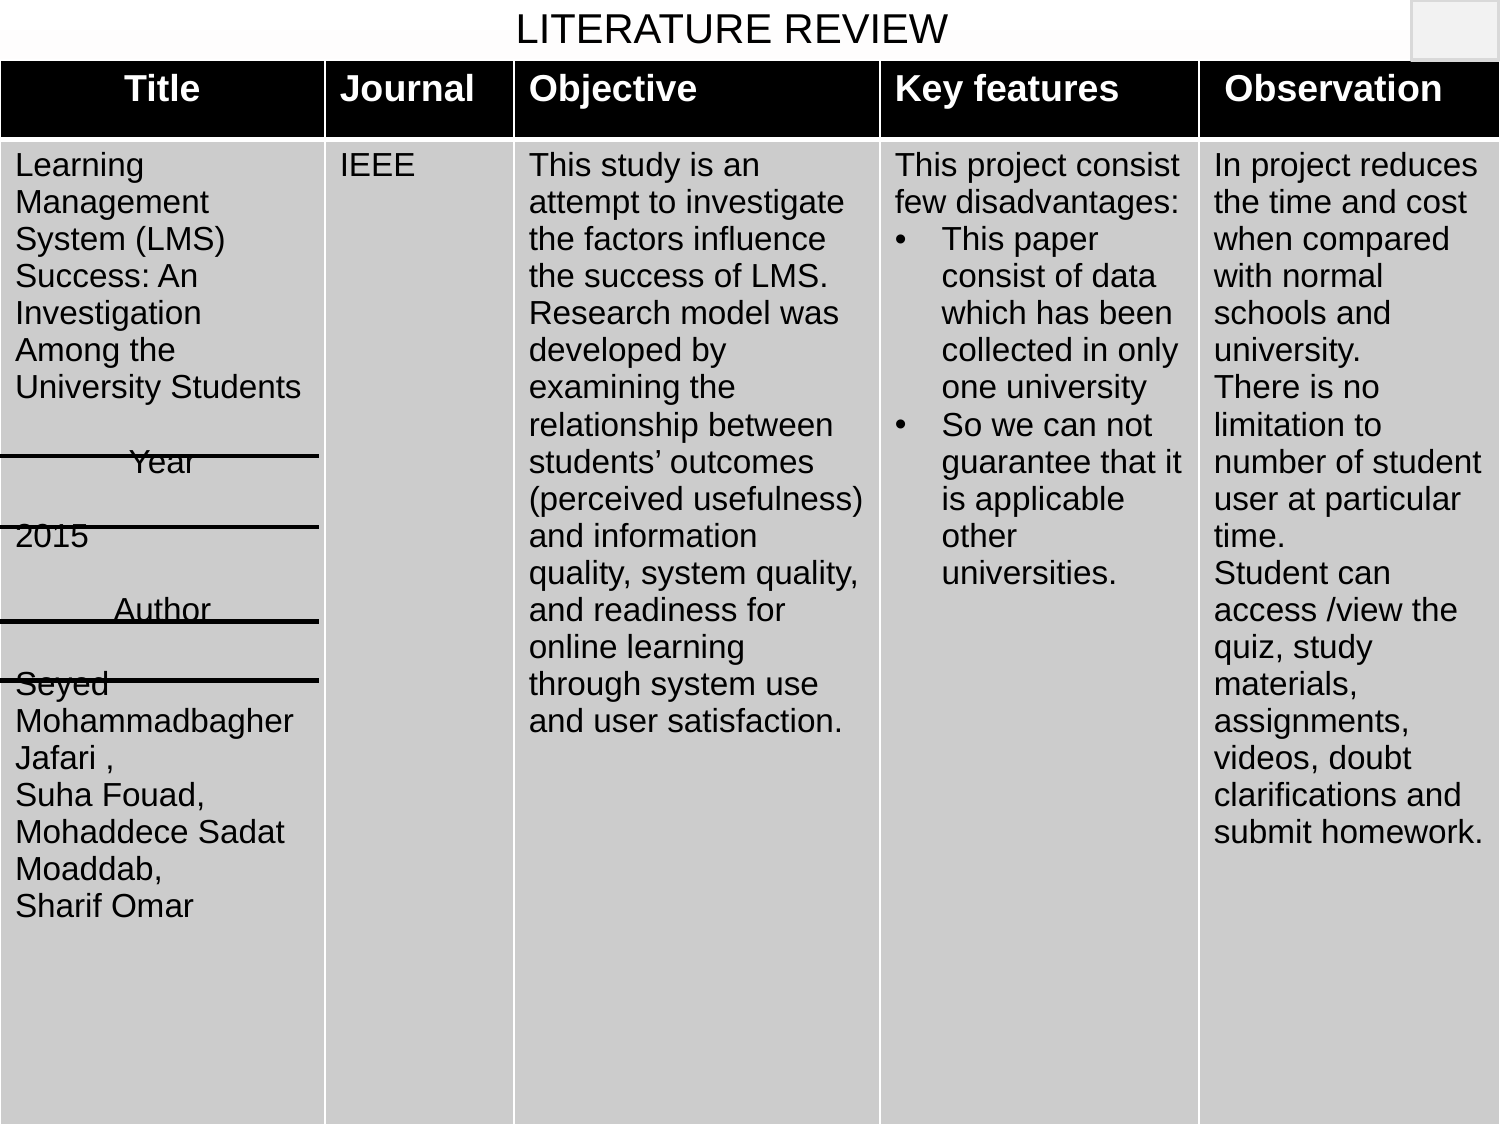

# Literature Review
| Title | Journal | Objective | Key features | Observation |
| --- | --- | --- | --- | --- |
| Learning Management System (LMS) Success: An Investigation Among the University Students Year 2015 Author Seyed Mohammadbagher Jafari , Suha Fouad, Mohaddece Sadat Moaddab, Sharif Omar | IEEE | This study is an attempt to investigate the factors influence the success of LMS. Research model was developed by examining the relationship between students’ outcomes (perceived usefulness) and information quality, system quality, and readiness for online learning through system use and user satisfaction. | This project consist few disadvantages: This paper consist of data which has been collected in only one university So we can not guarantee that it is applicable other universities. | In project reduces the time and cost when compared with normal schools and university. There is no limitation to number of student user at particular time. Student can access /view the quiz, study materials, assignments, videos, doubt clarifications and submit homework. |